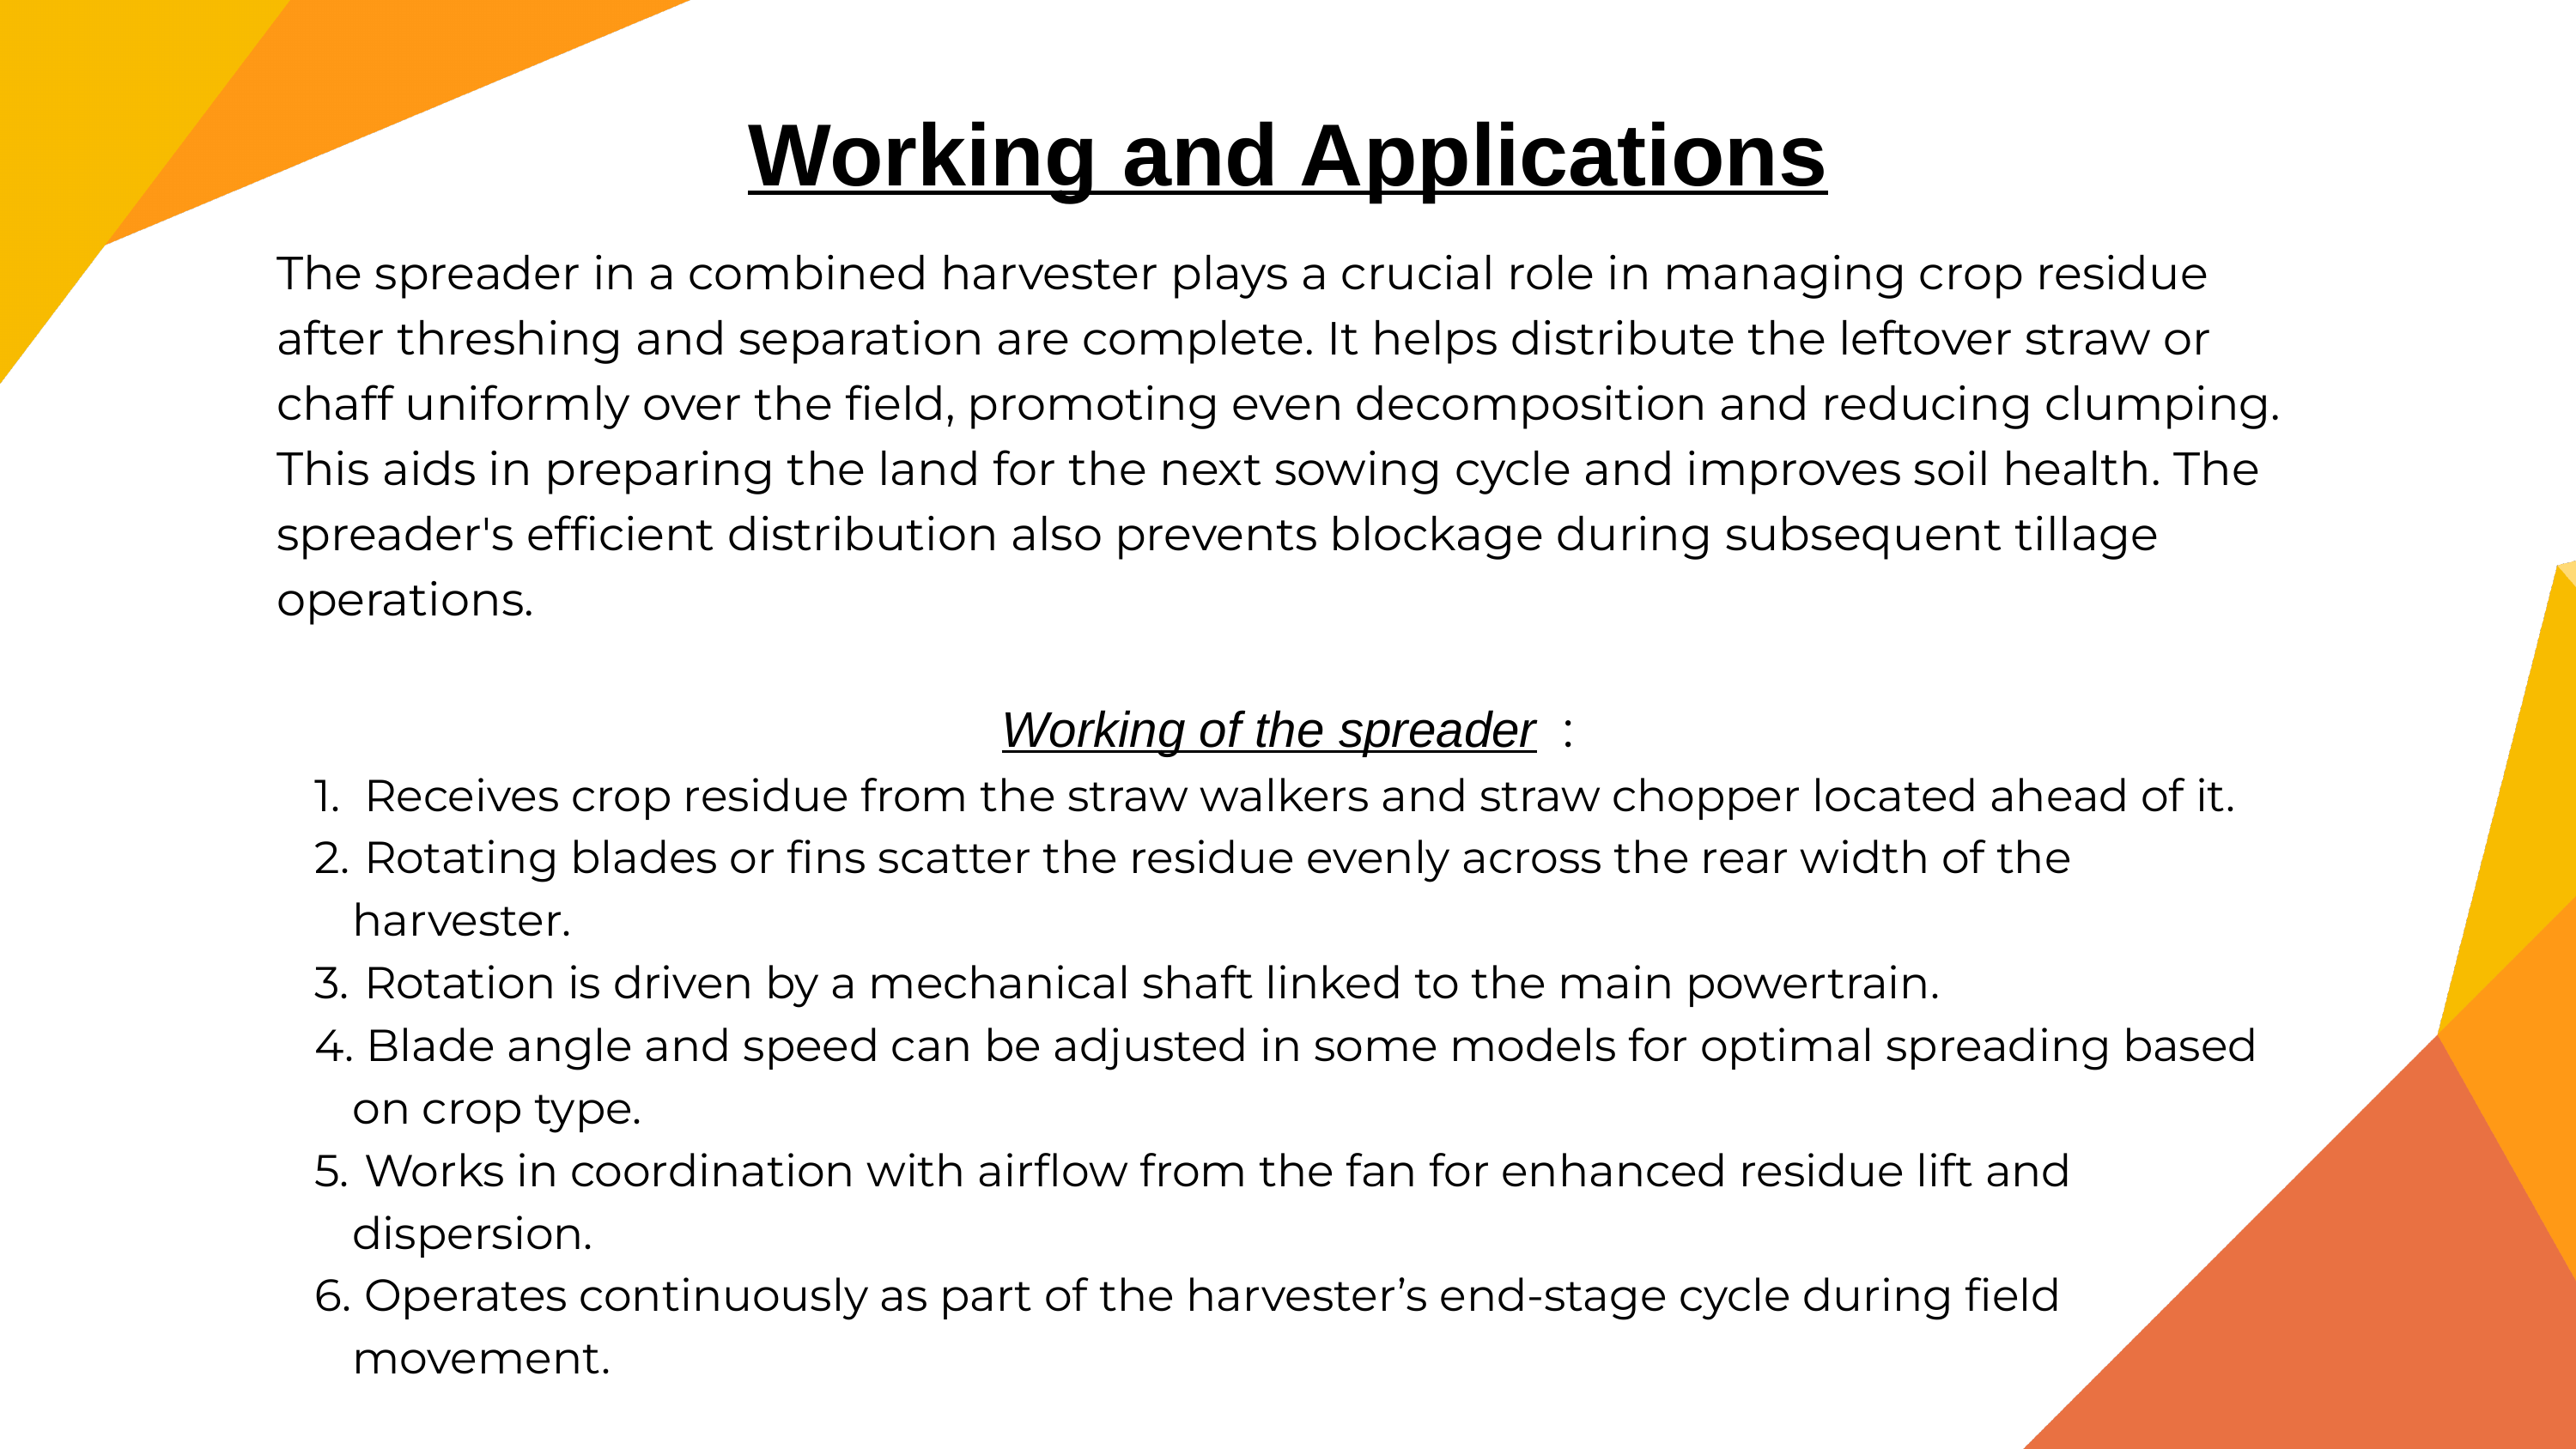

Working and Applications
The spreader in a combined harvester plays a crucial role in managing crop residue after threshing and separation are complete. It helps distribute the leftover straw or chaff uniformly over the field, promoting even decomposition and reducing clumping. This aids in preparing the land for the next sowing cycle and improves soil health. The spreader's efficient distribution also prevents blockage during subsequent tillage operations.

Working of the spreader  :
 Receives crop residue from the straw walkers and straw chopper located ahead of it.
 Rotating blades or fins scatter the residue evenly across the rear width of the harvester.
 Rotation is driven by a mechanical shaft linked to the main powertrain.
 Blade angle and speed can be adjusted in some models for optimal spreading based on crop type.
 Works in coordination with airflow from the fan for enhanced residue lift and dispersion.
 Operates continuously as part of the harvester’s end-stage cycle during field movement.